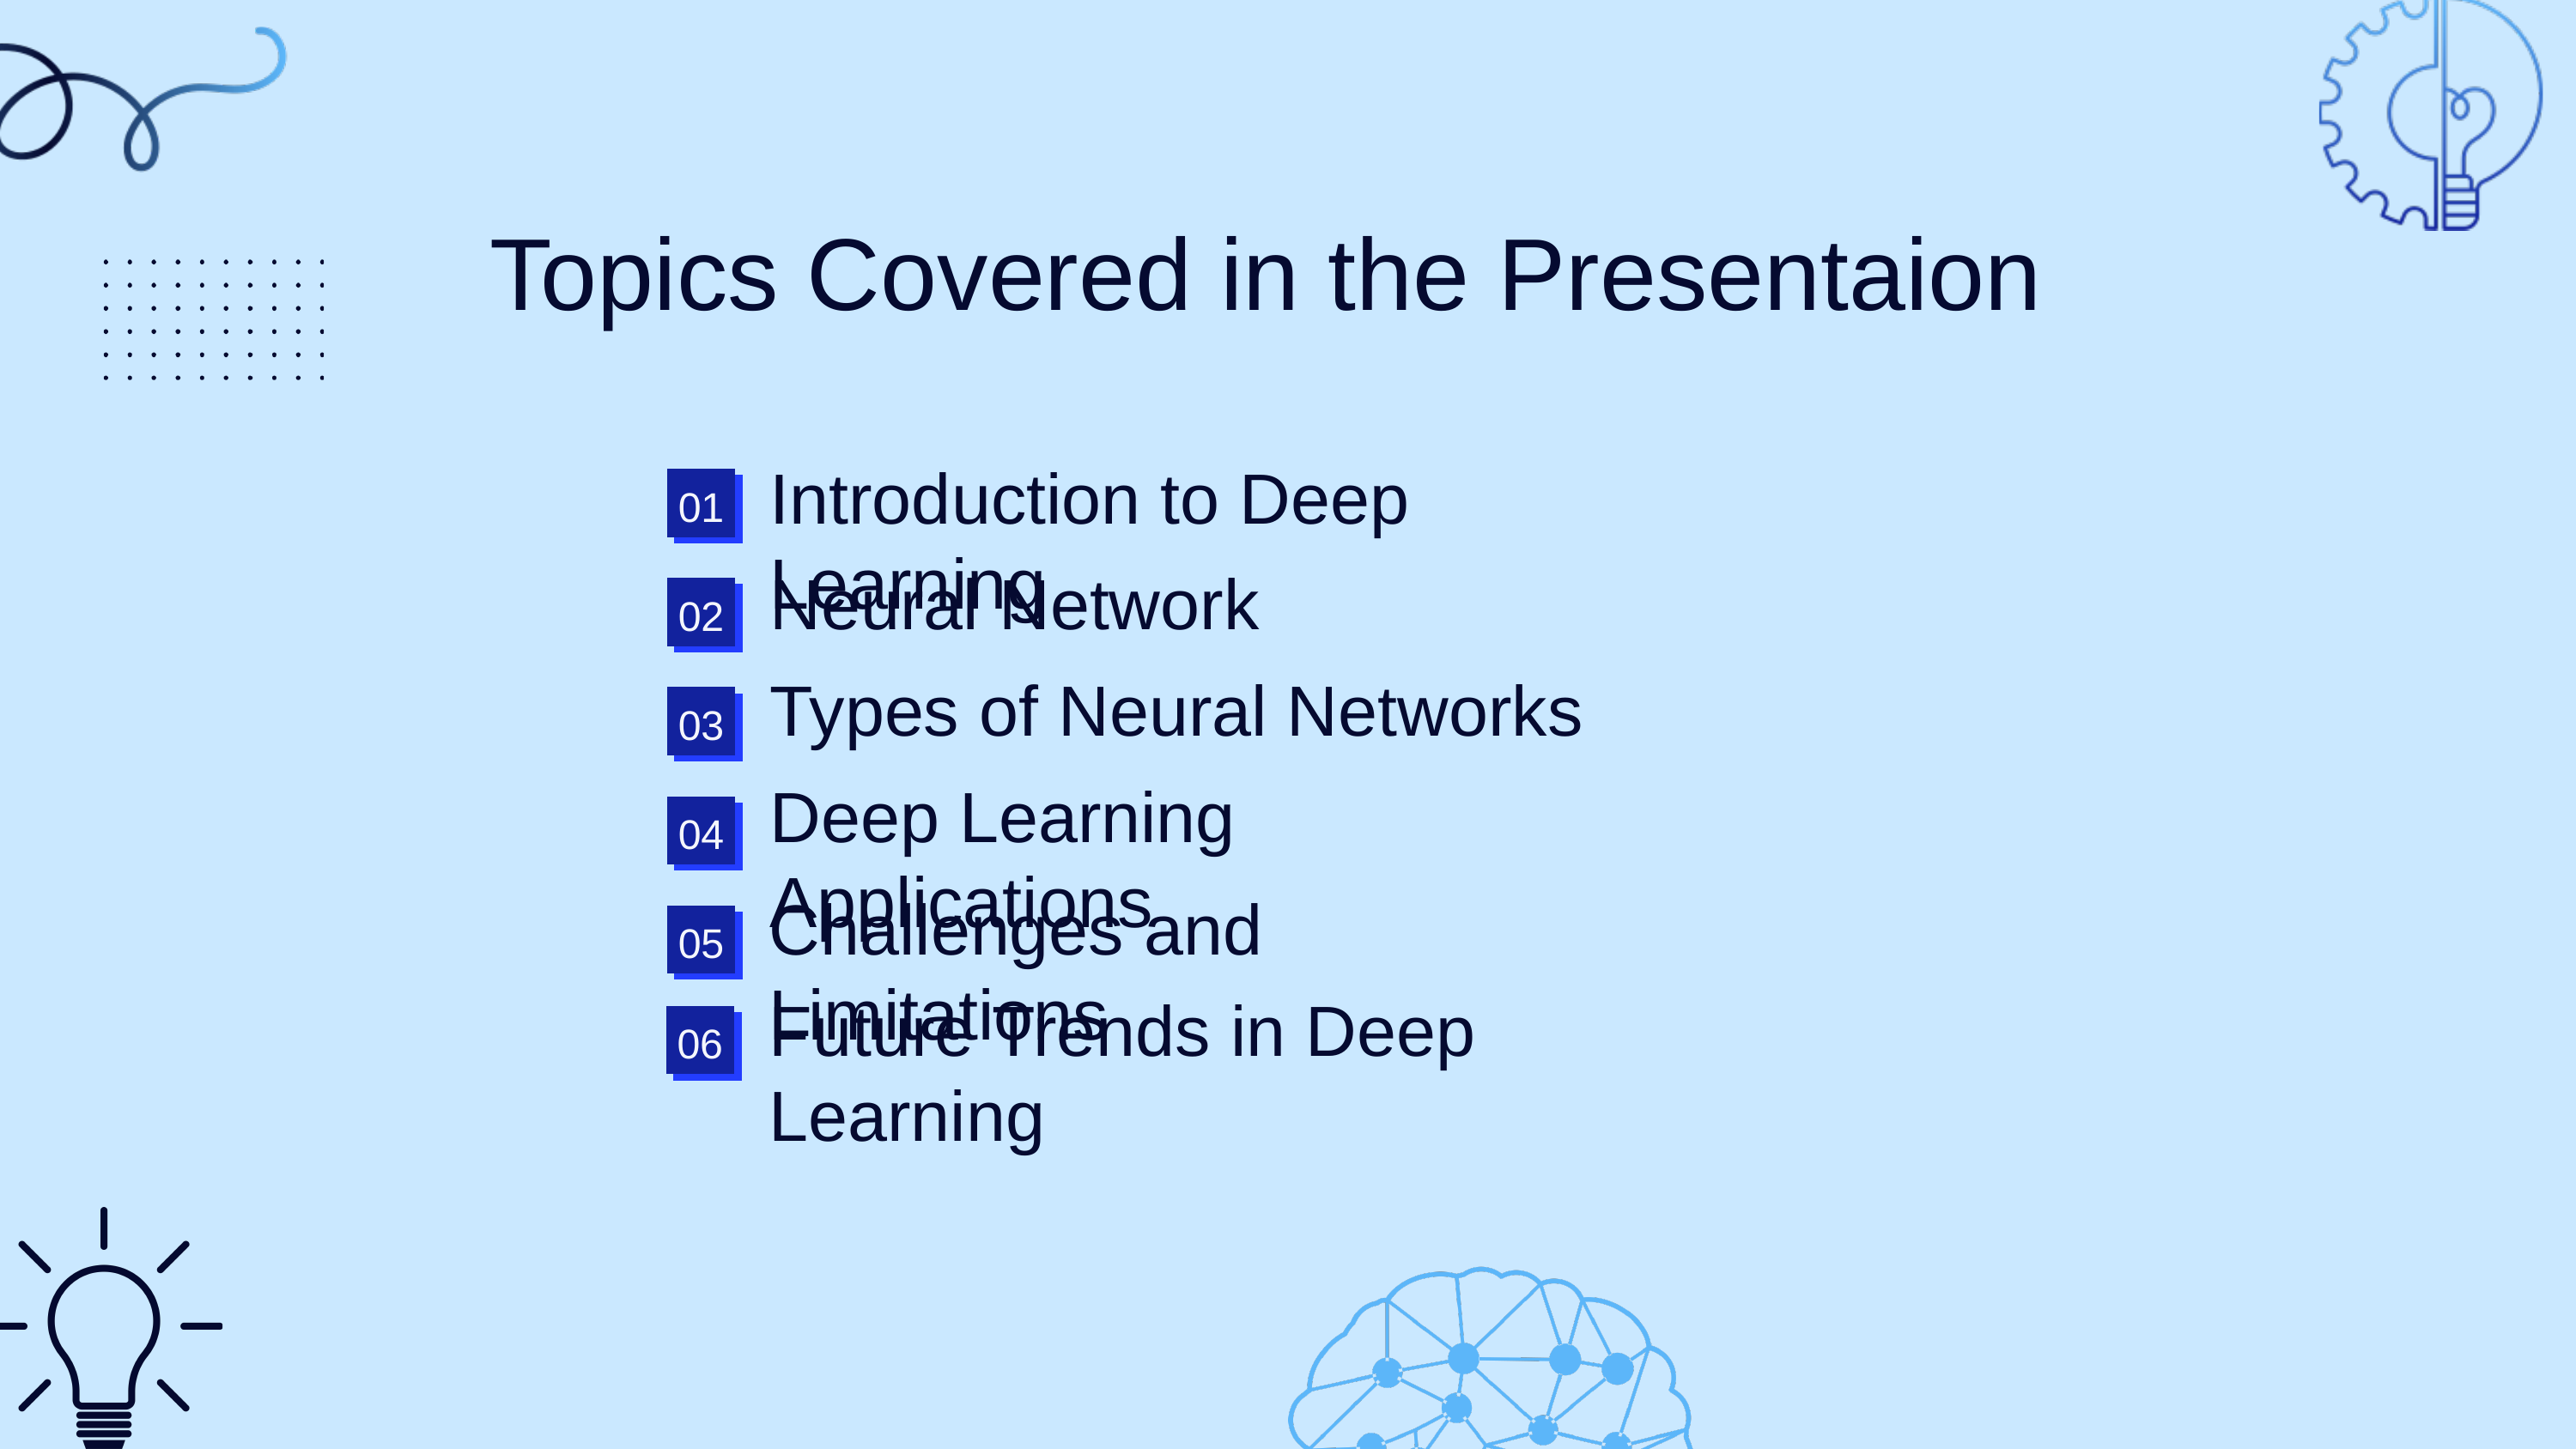

Topics Covered in the Presentaion

Introduction to Deep Learning

01
Neural Network

02
Types of Neural Networks

03
Deep Learning Applications

04
Challenges and Limitations

05
Future Trends in Deep Learning

06